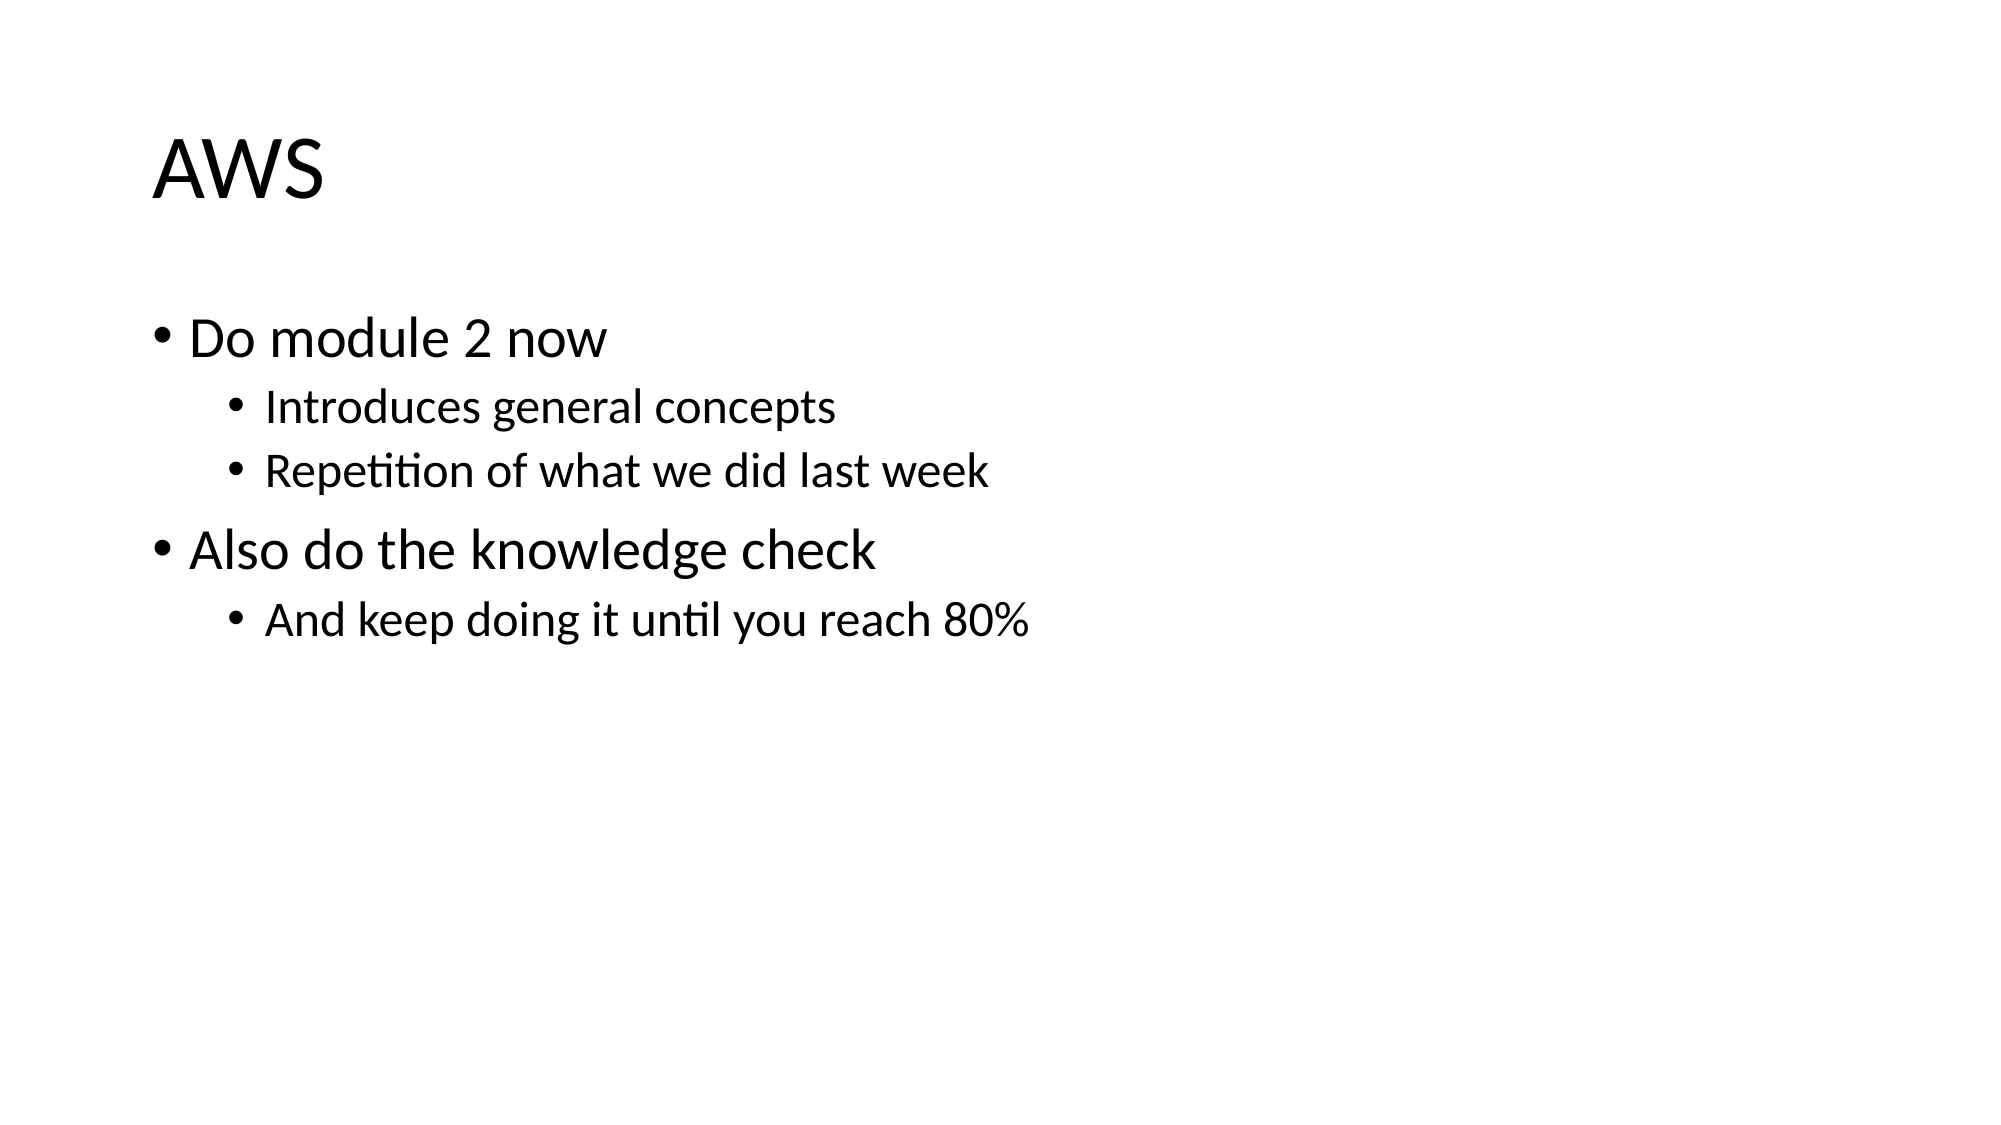

# AWS
Do module 2 now
Introduces general concepts
Repetition of what we did last week
Also do the knowledge check
And keep doing it until you reach 80%